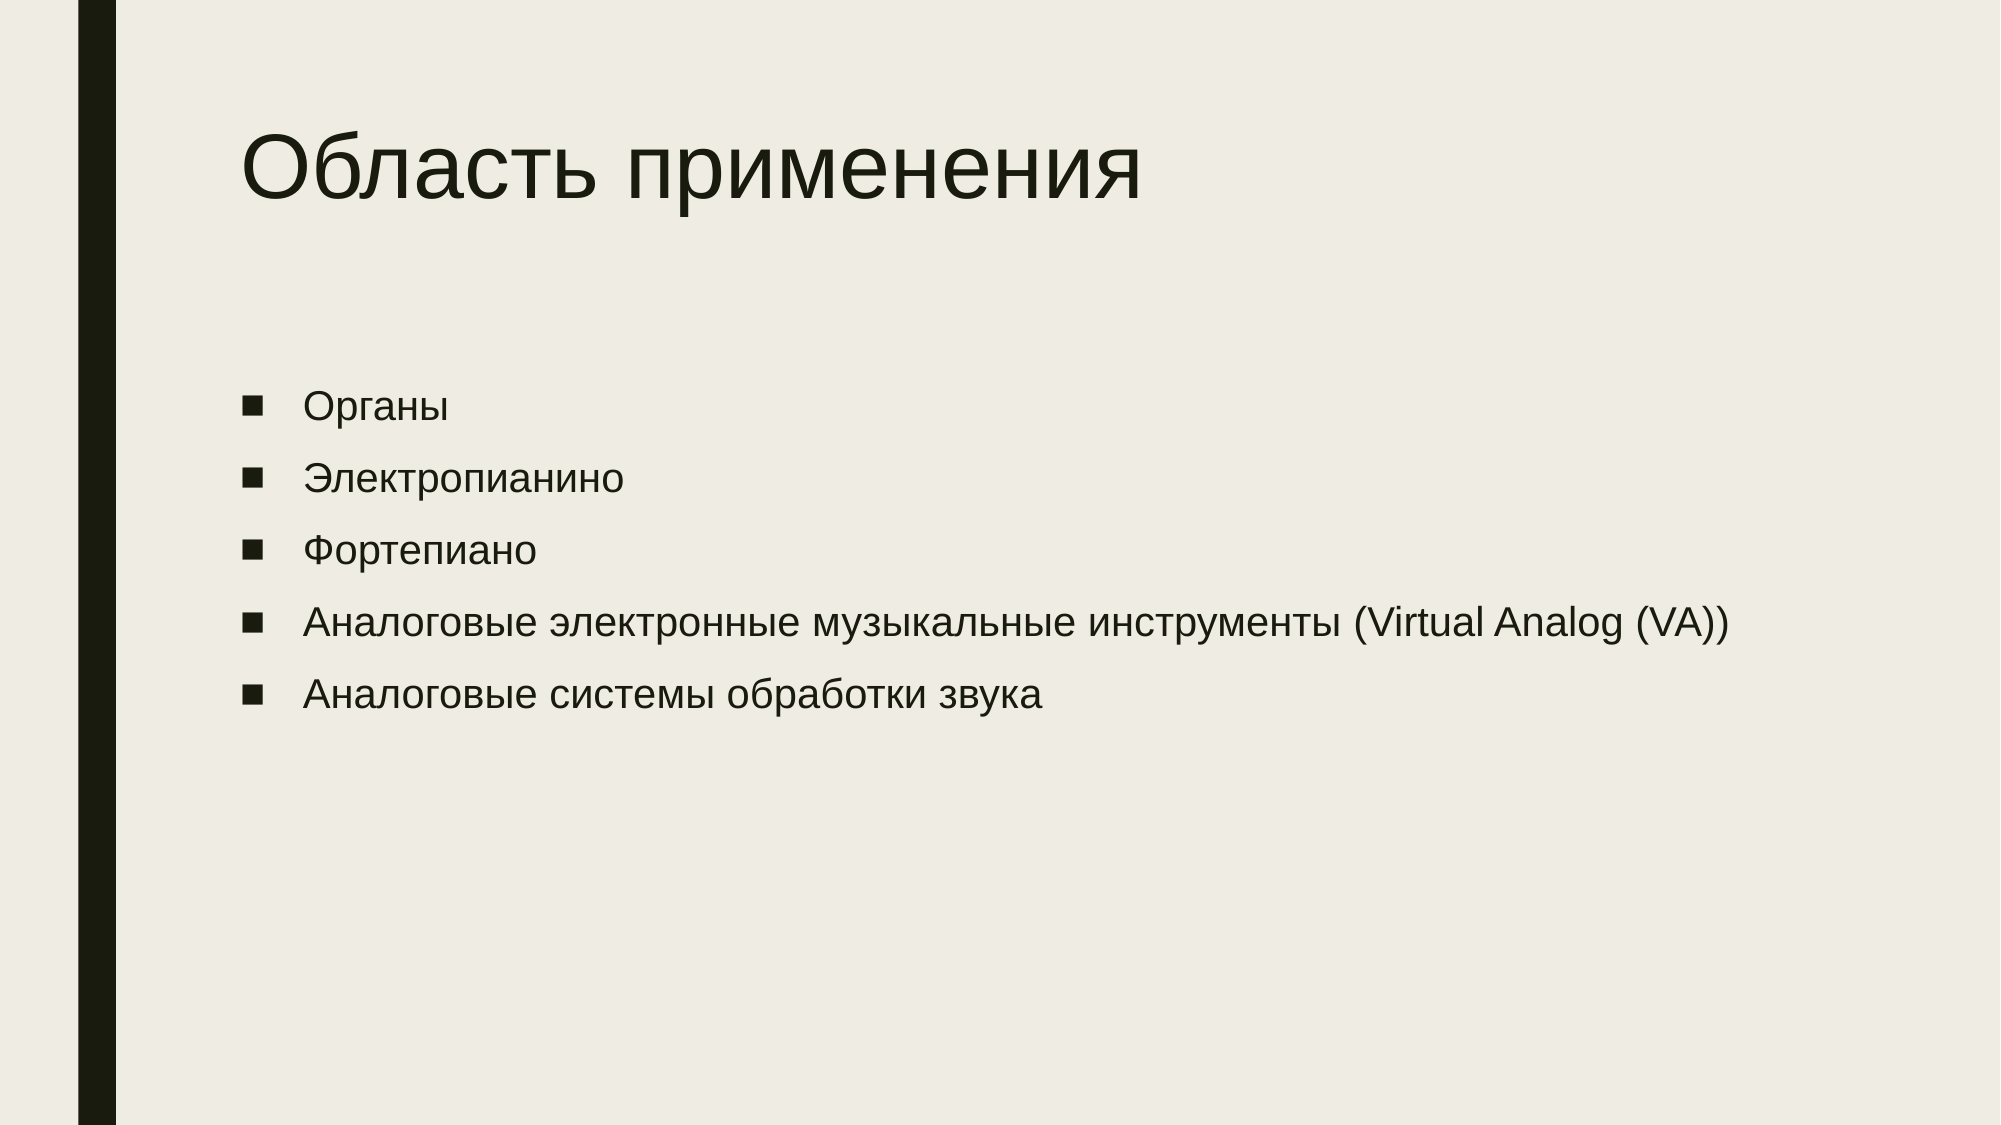

# Область применения
Органы
Электропианино
Фортепиано
Аналоговые электронные музыкальные инструменты (Virtual Analog (VA))
Аналоговые системы обработки звука